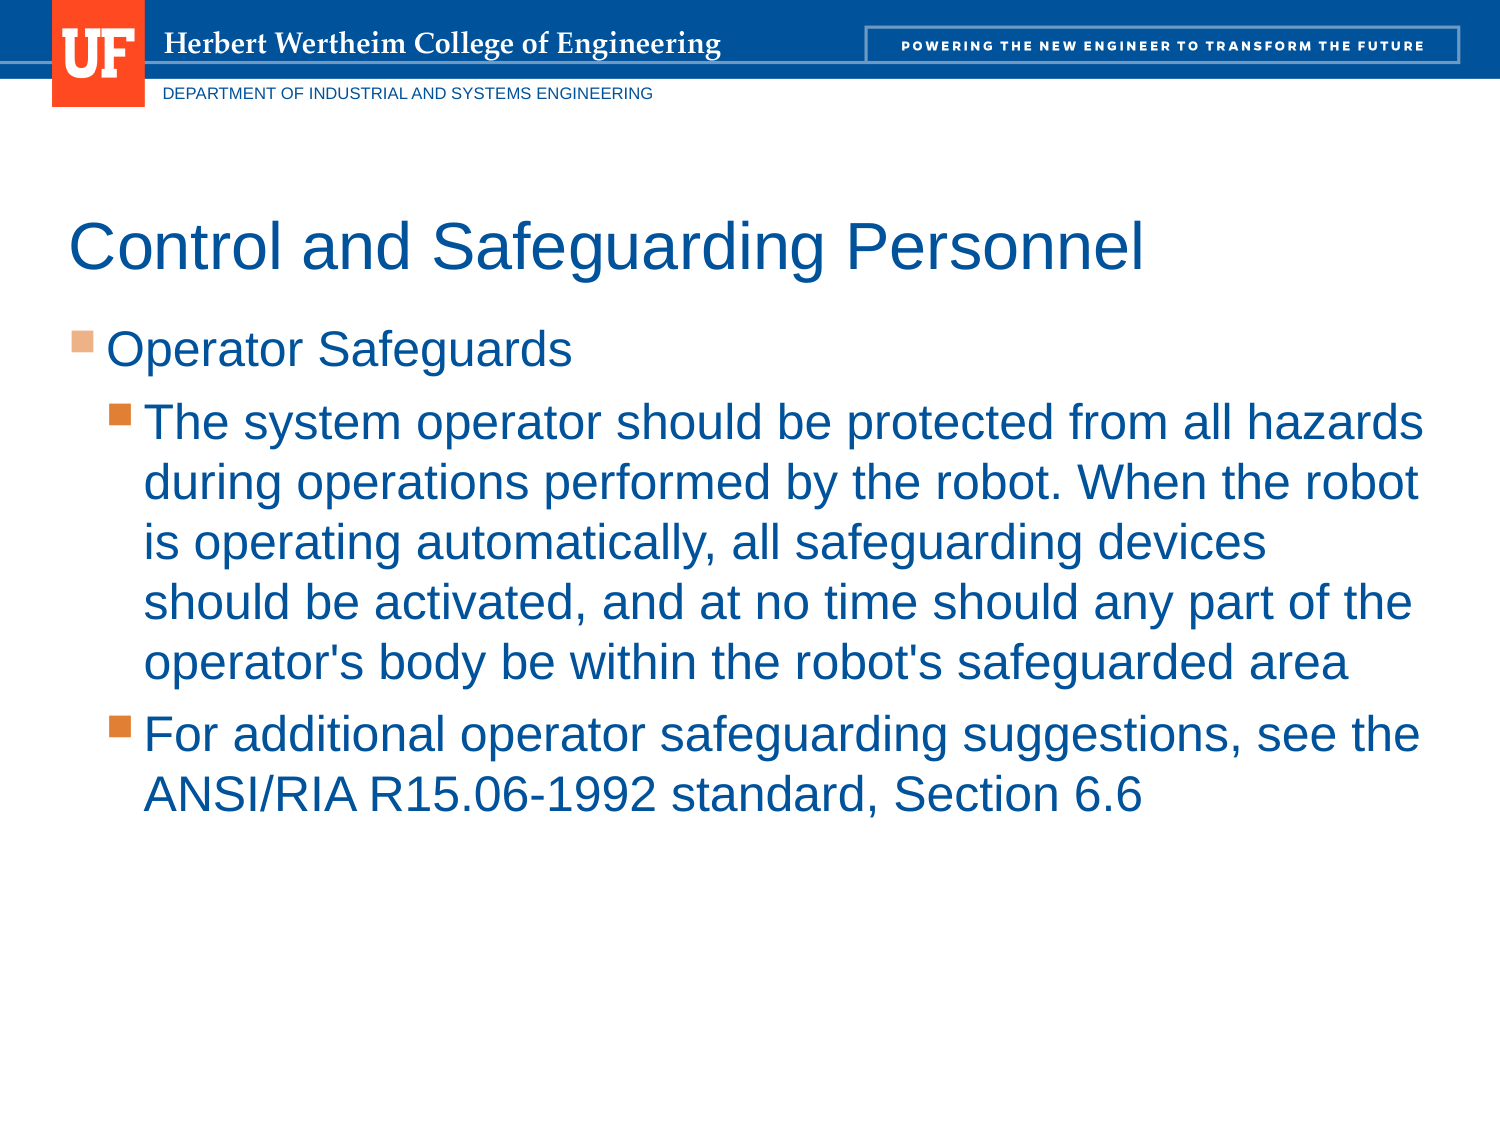

# Control and Safeguarding Personnel
Operator Safeguards
The system operator should be protected from all hazards during operations performed by the robot. When the robot is operating automatically, all safeguarding devices should be activated, and at no time should any part of the operator's body be within the robot's safeguarded area
For additional operator safeguarding suggestions, see the ANSI/RIA R15.06-1992 standard, Section 6.6